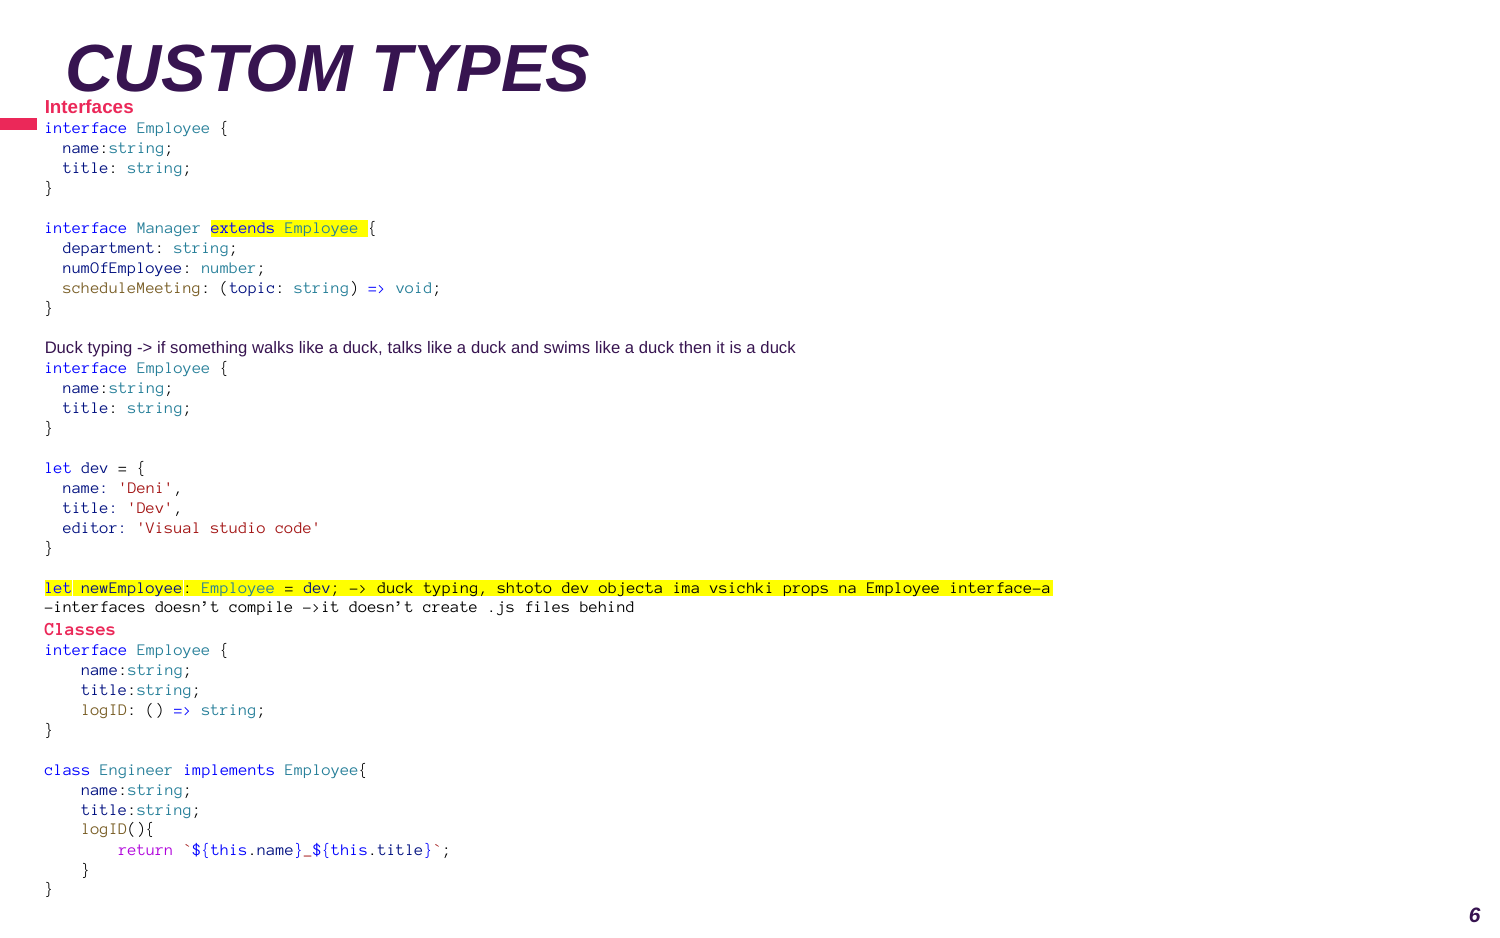

# Custom types
Interfaces
interface Employee {
  name:string;
  title: string;
}
interface Manager extends Employee {
  department: string;
  numOfEmployee: number;
  scheduleMeeting: (topic: string) => void;
}

Duck typing -> if something walks like a duck, talks like a duck and swims like a duck then it is a duck
interface Employee {
  name:string;
  title: string;
}
let dev = {
  name: 'Deni',
  title: 'Dev',
  editor: 'Visual studio code'
}
let newEmployee: Employee = dev; -> duck typing, shtoto dev objecta ima vsichki props na Employee interface-a
-interfaces doesn’t compile ->it doesn’t create .js files behind
Classes
interface Employee {
    name:string;
    title:string;
    logID: () => string;
}
class Engineer implements Employee{
    name:string;
    title:string;
    logID(){
        return `${this.name}_${this.title}`;
    }
}

6